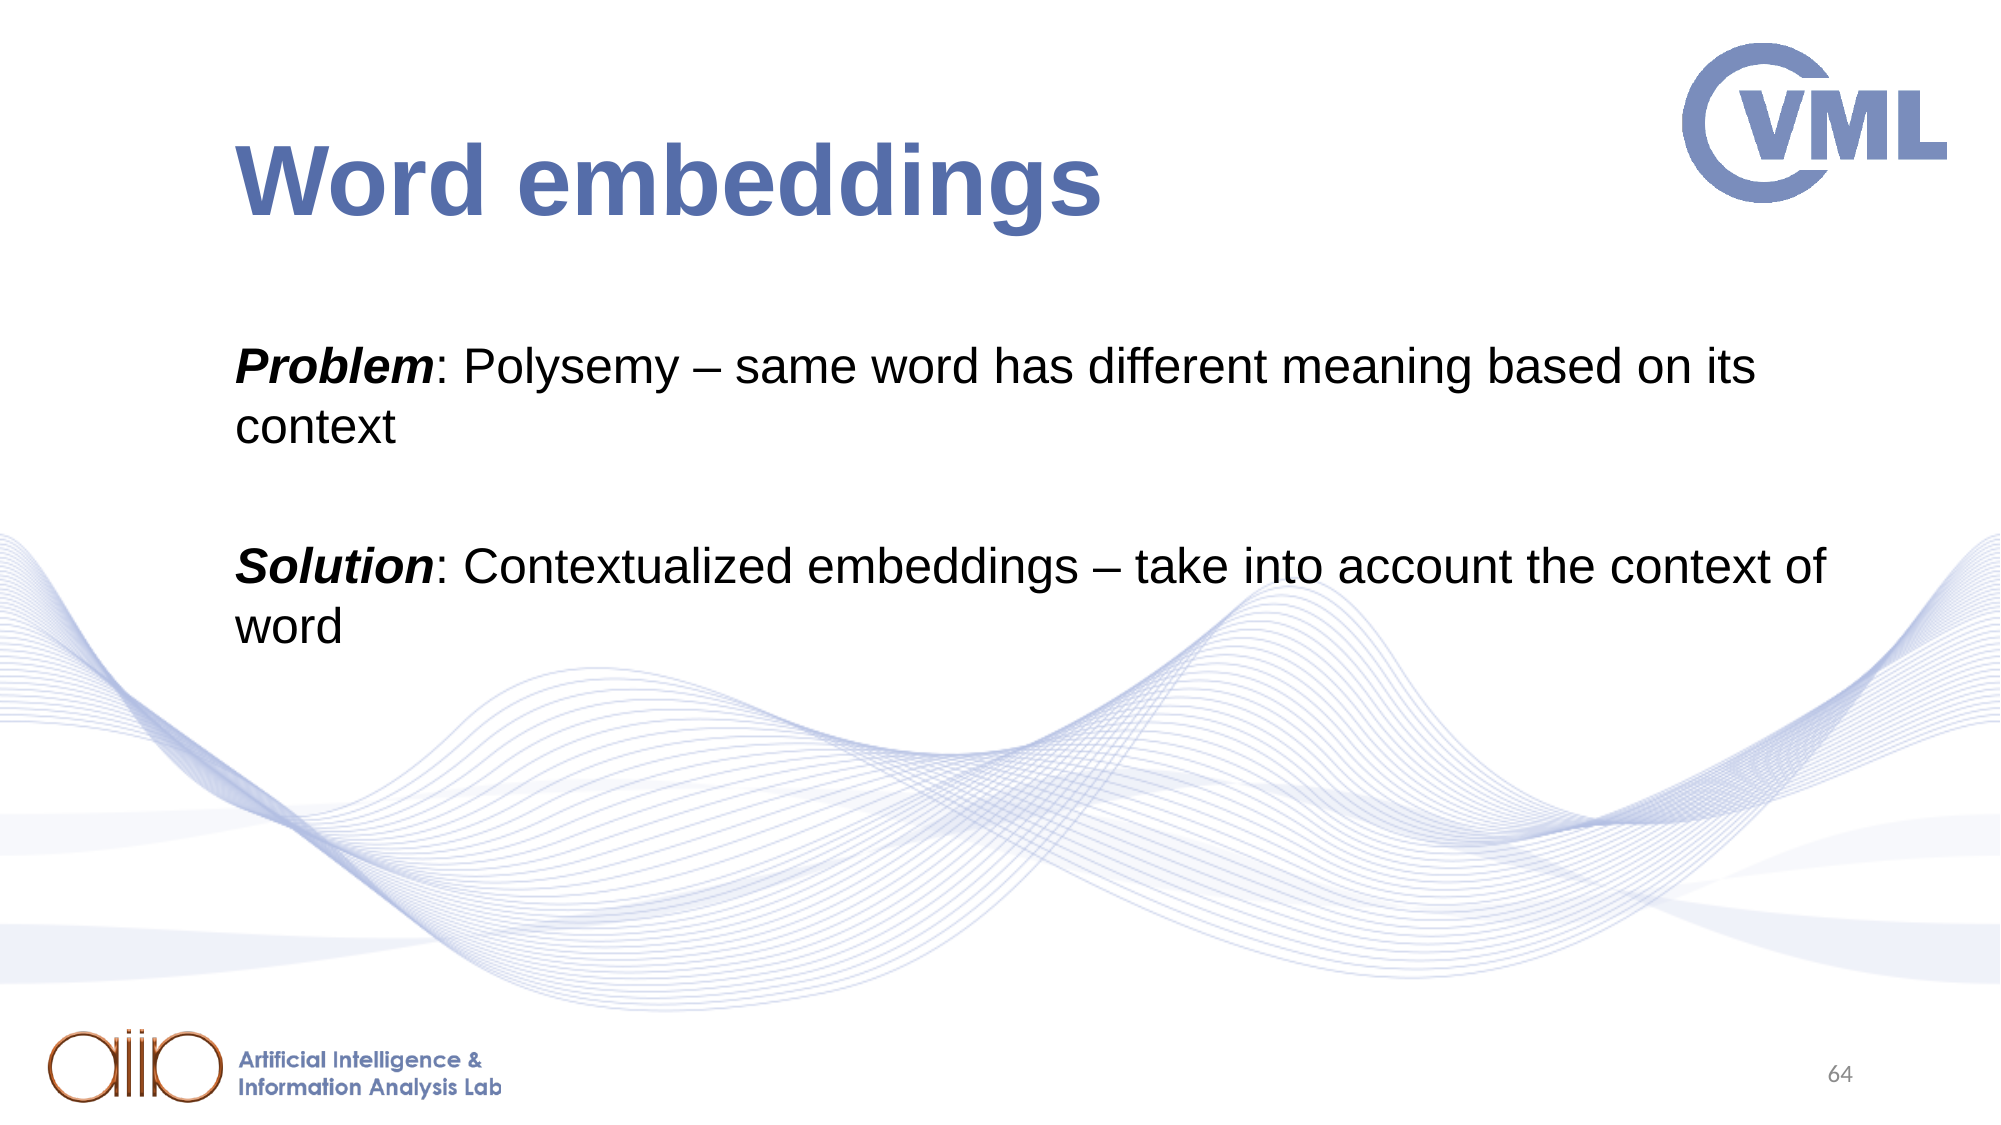

# Word embeddings
Problem: Polysemy – same word has different meaning based on its context

Solution: Contextualized embeddings – take into account the context of word
64